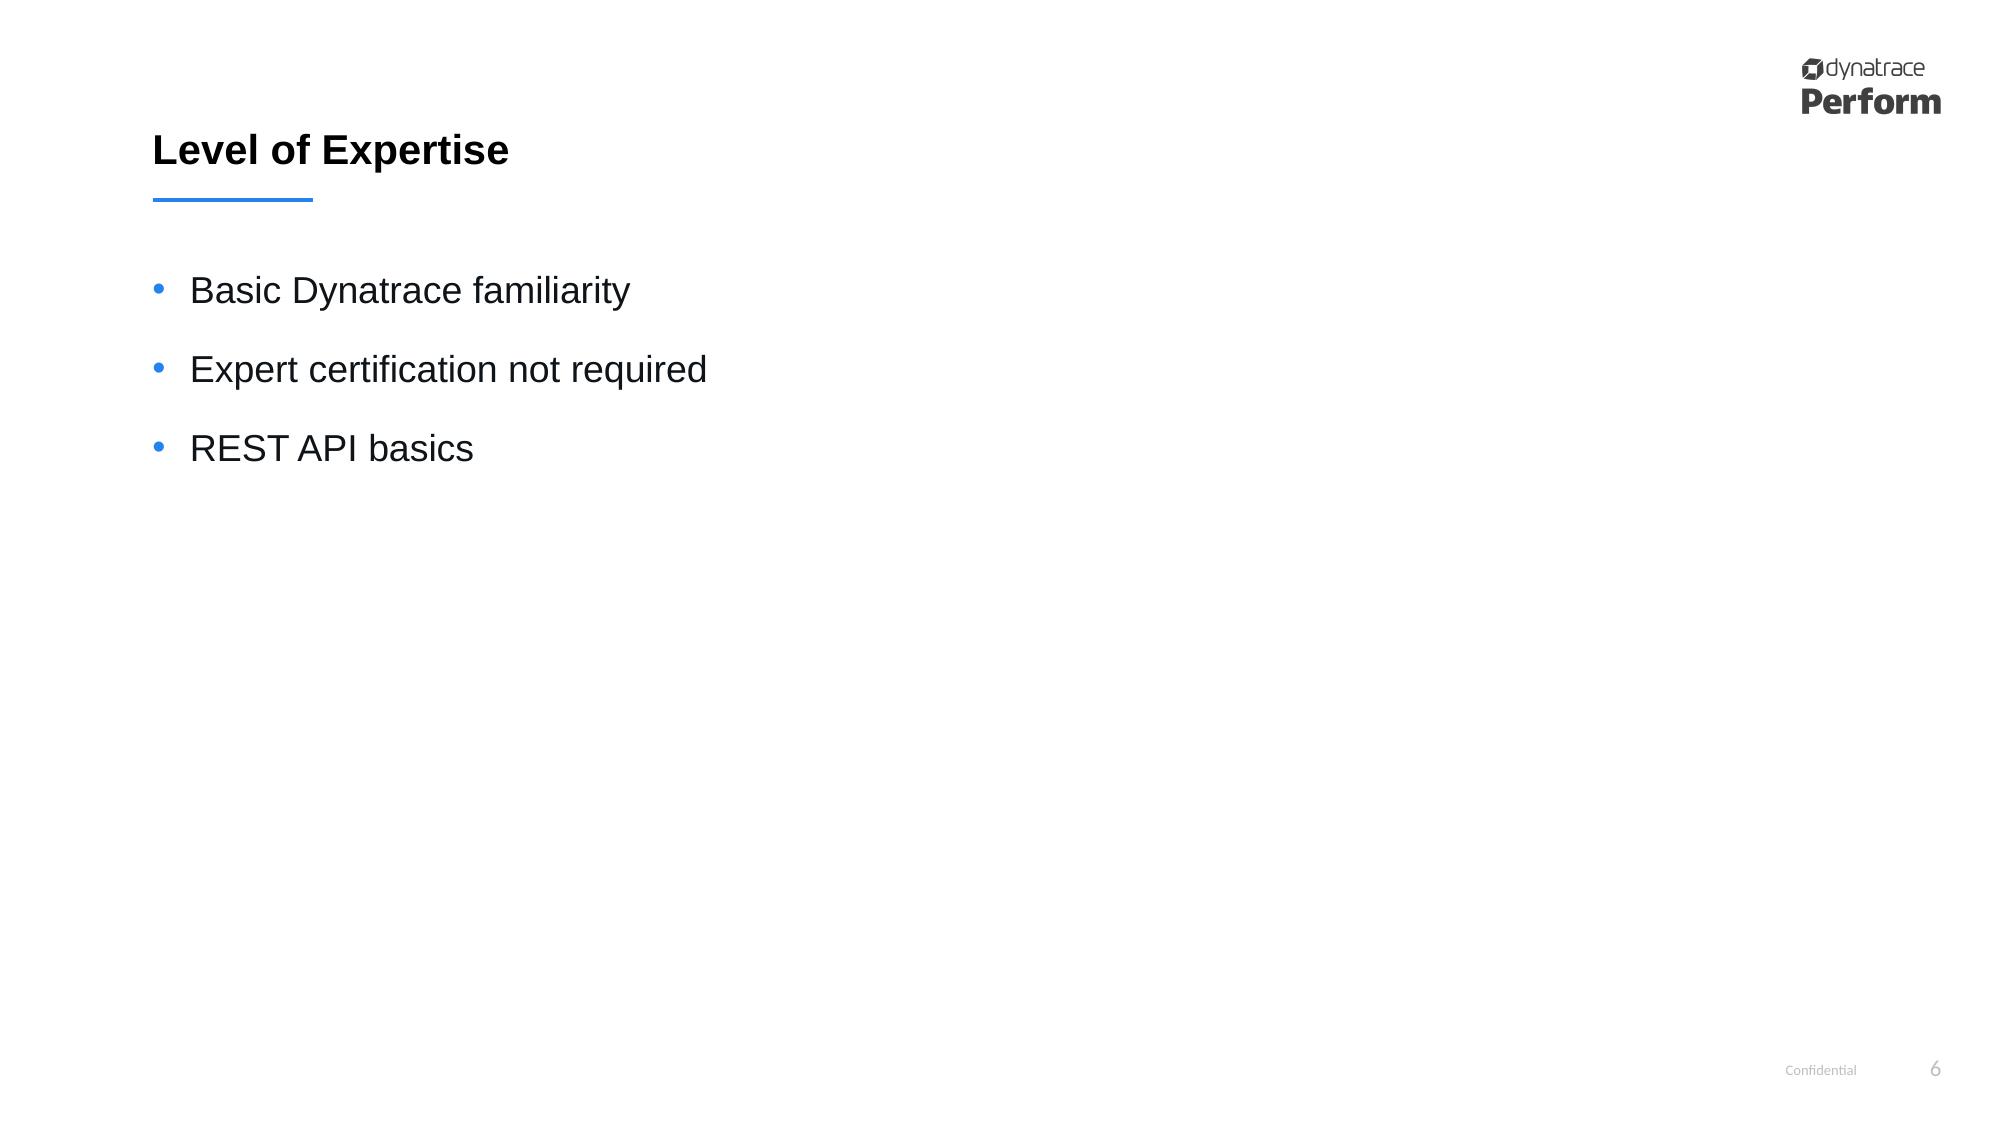

# Level of Expertise
Basic Dynatrace familiarity
Expert certification not required
REST API basics